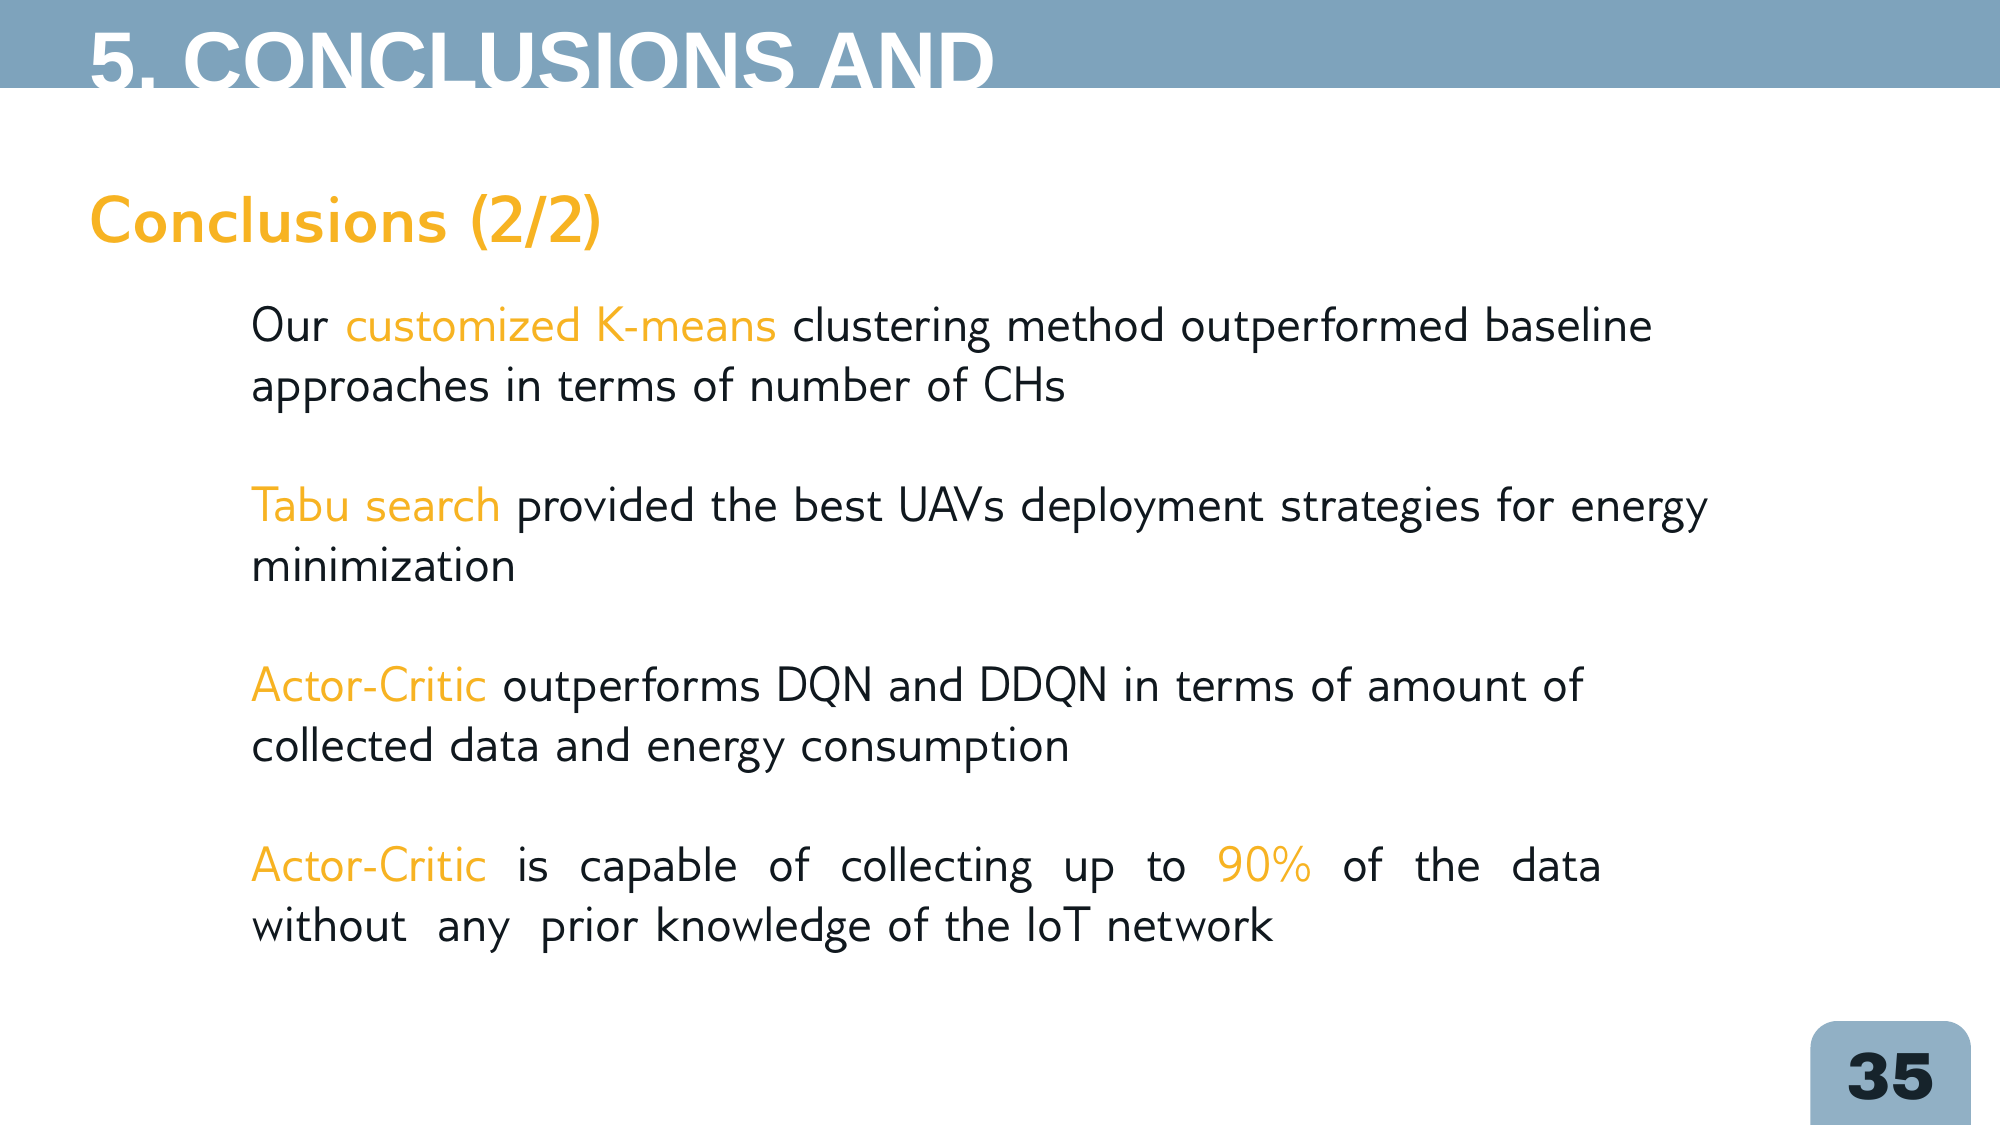

5, Conclusions and Perspectives

Conclusions (2/2)
Our customized K-means clustering method outperformed baseline approaches in terms of number of CHs

Tabu search provided the best UAVs deployment strategies for energy minimization

Actor-Critic outperforms DQN and DDQN in terms of amount of collected data and energy consumption

Actor-Critic  is  capable  of  collecting  up  to  90%  of  the  data  without  any  prior knowledge of the IoT network

35